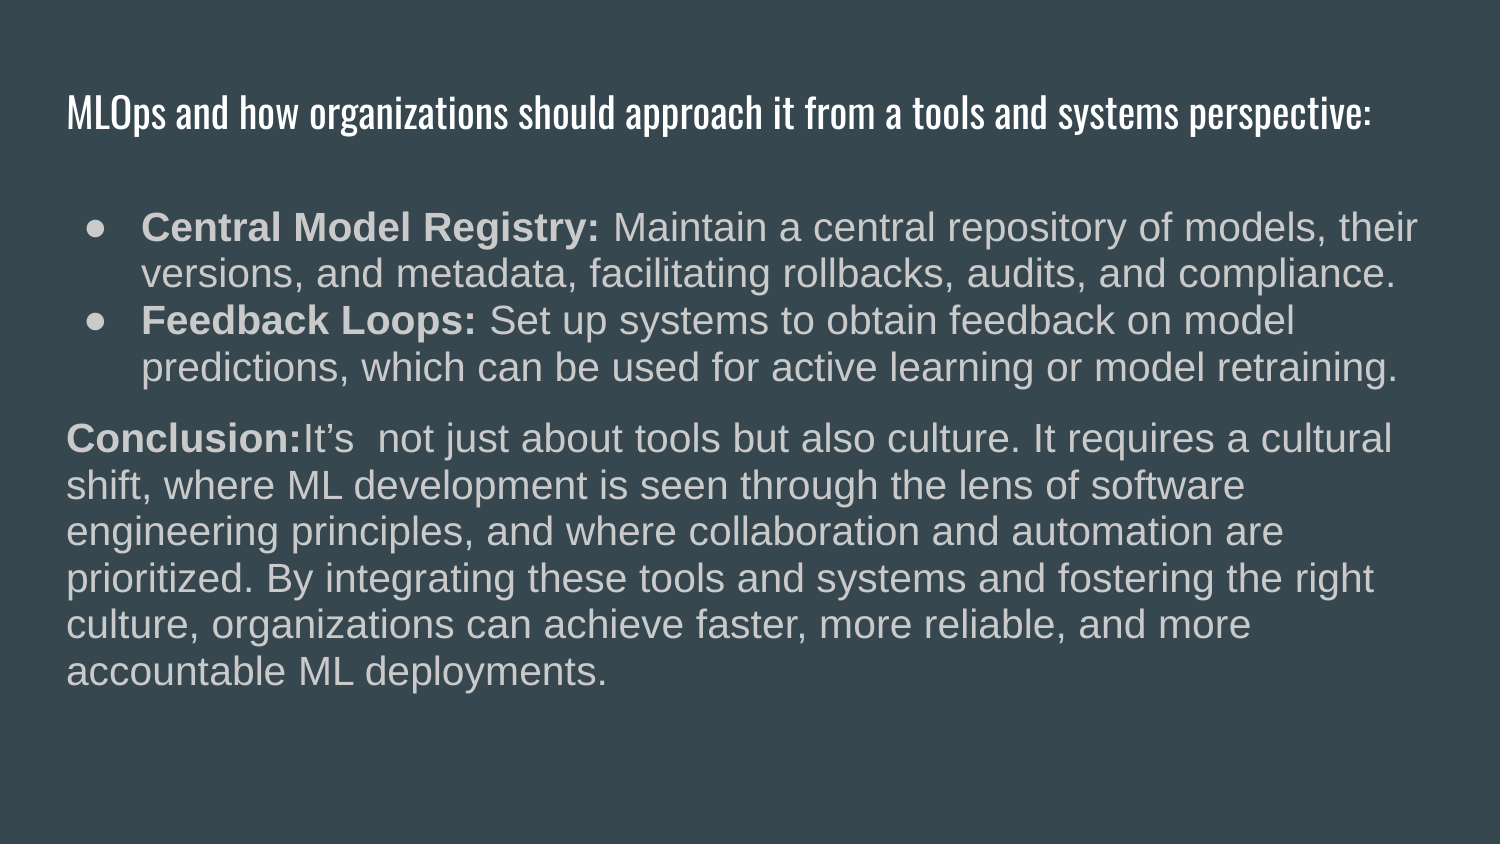

# MLOps and how organizations should approach it from a tools and systems perspective:
Central Model Registry: Maintain a central repository of models, their versions, and metadata, facilitating rollbacks, audits, and compliance.
Feedback Loops: Set up systems to obtain feedback on model predictions, which can be used for active learning or model retraining.
Conclusion:It’s  not just about tools but also culture. It requires a cultural shift, where ML development is seen through the lens of software engineering principles, and where collaboration and automation are prioritized. By integrating these tools and systems and fostering the right culture, organizations can achieve faster, more reliable, and more accountable ML deployments.